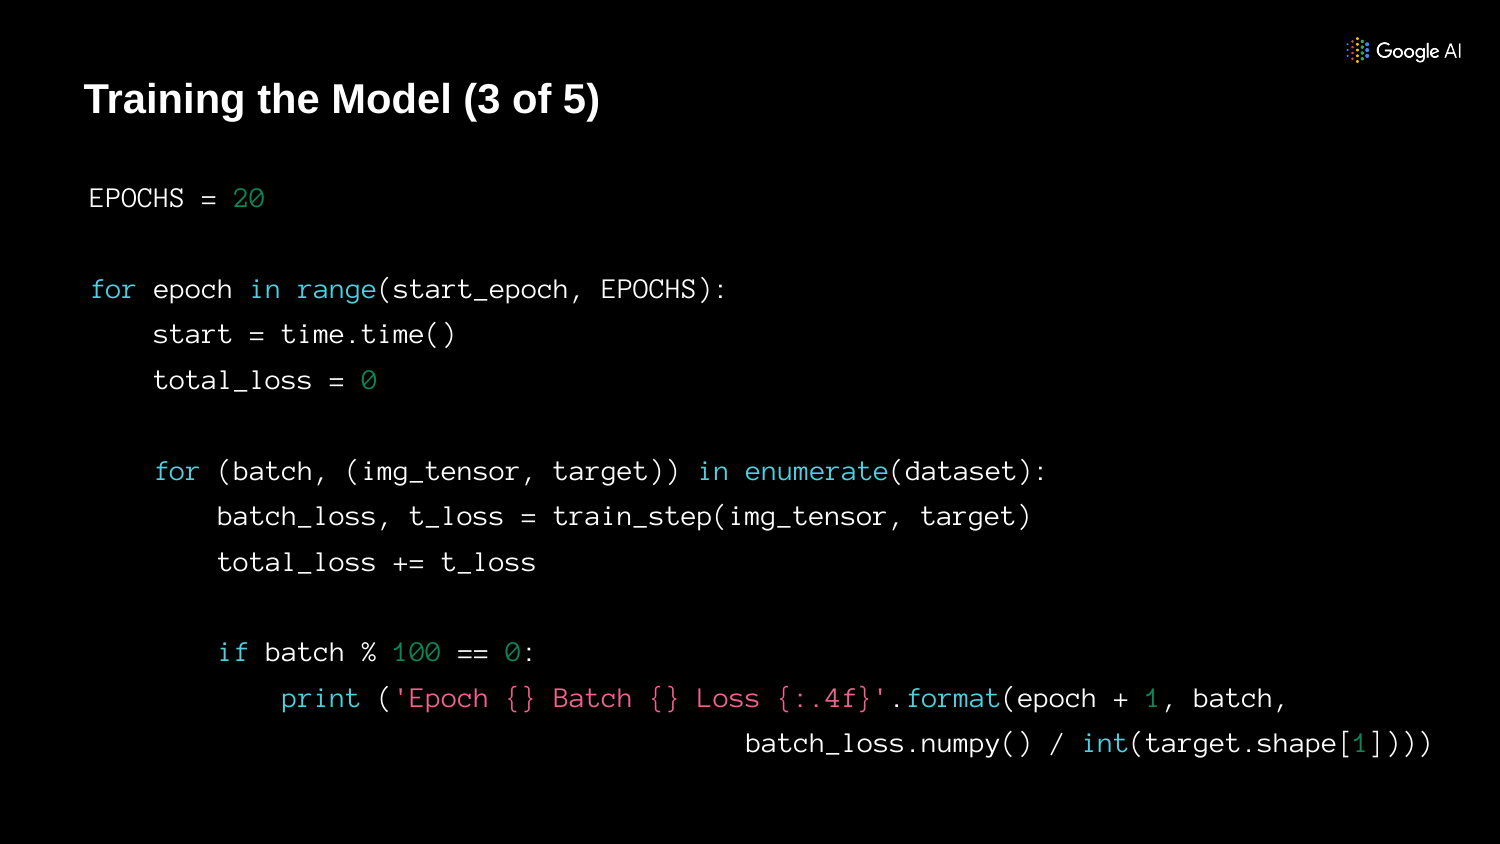

# Training the Model (3 of 5)
EPOCHS = 20

for epoch in range(start_epoch, EPOCHS):
    start = time.time()
    total_loss = 0

    for (batch, (img_tensor, target)) in enumerate(dataset):
        batch_loss, t_loss = train_step(img_tensor, target)
        total_loss += t_loss

        if batch % 100 == 0:
            print ('Epoch {} Batch {} Loss {:.4f}'.format(epoch + 1, batch,
                                         batch_loss.numpy() / int(target.shape[1])))